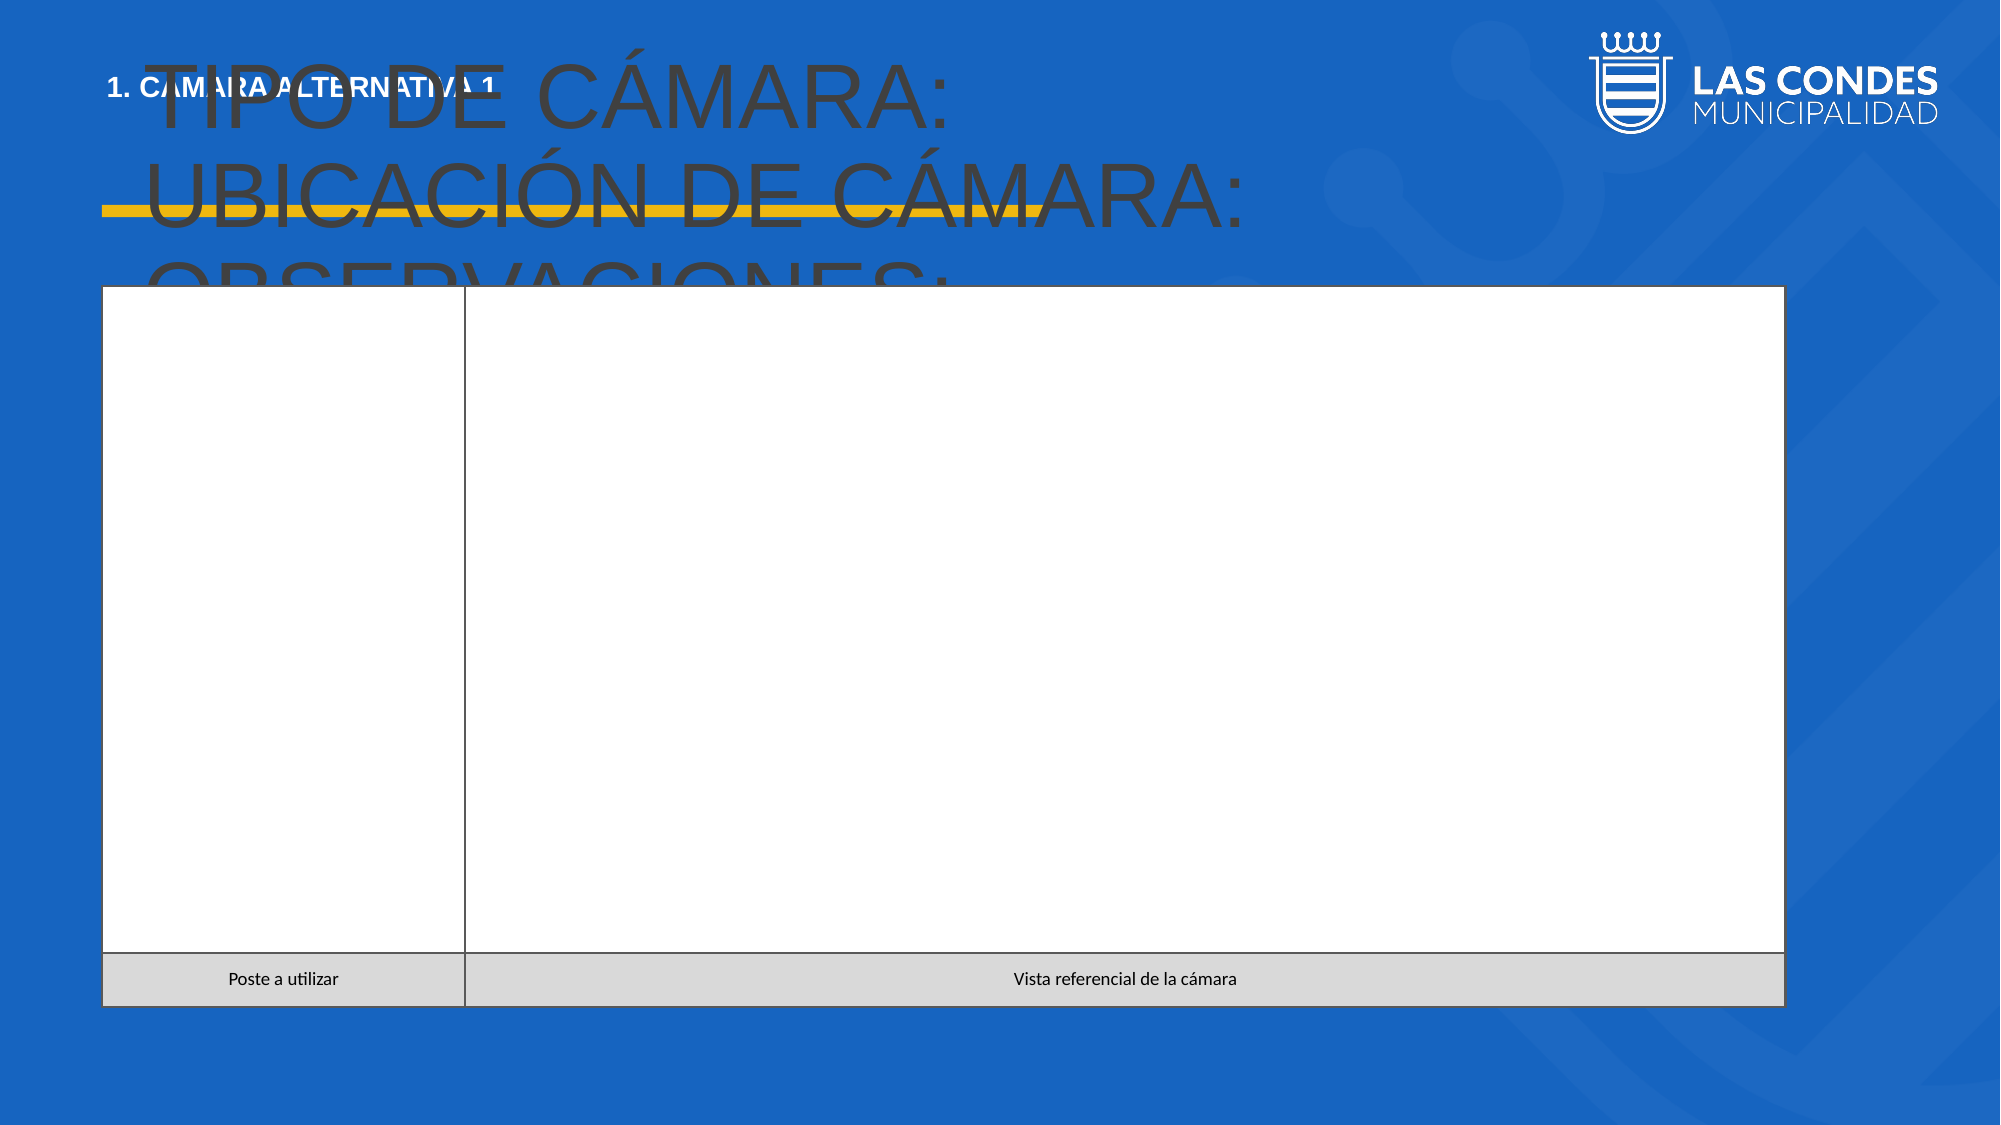

TIPO DE CÁMARA:
UBICACIÓN DE CÁMARA:
OBSERVACIONES: {{observaciones_nvr}}
1. CAMARA ALTERNATIVA 1

| ​​ | ​​ |
| --- | --- |
| Poste a utilizar​​ | Vista referencial de la cámara​​ |